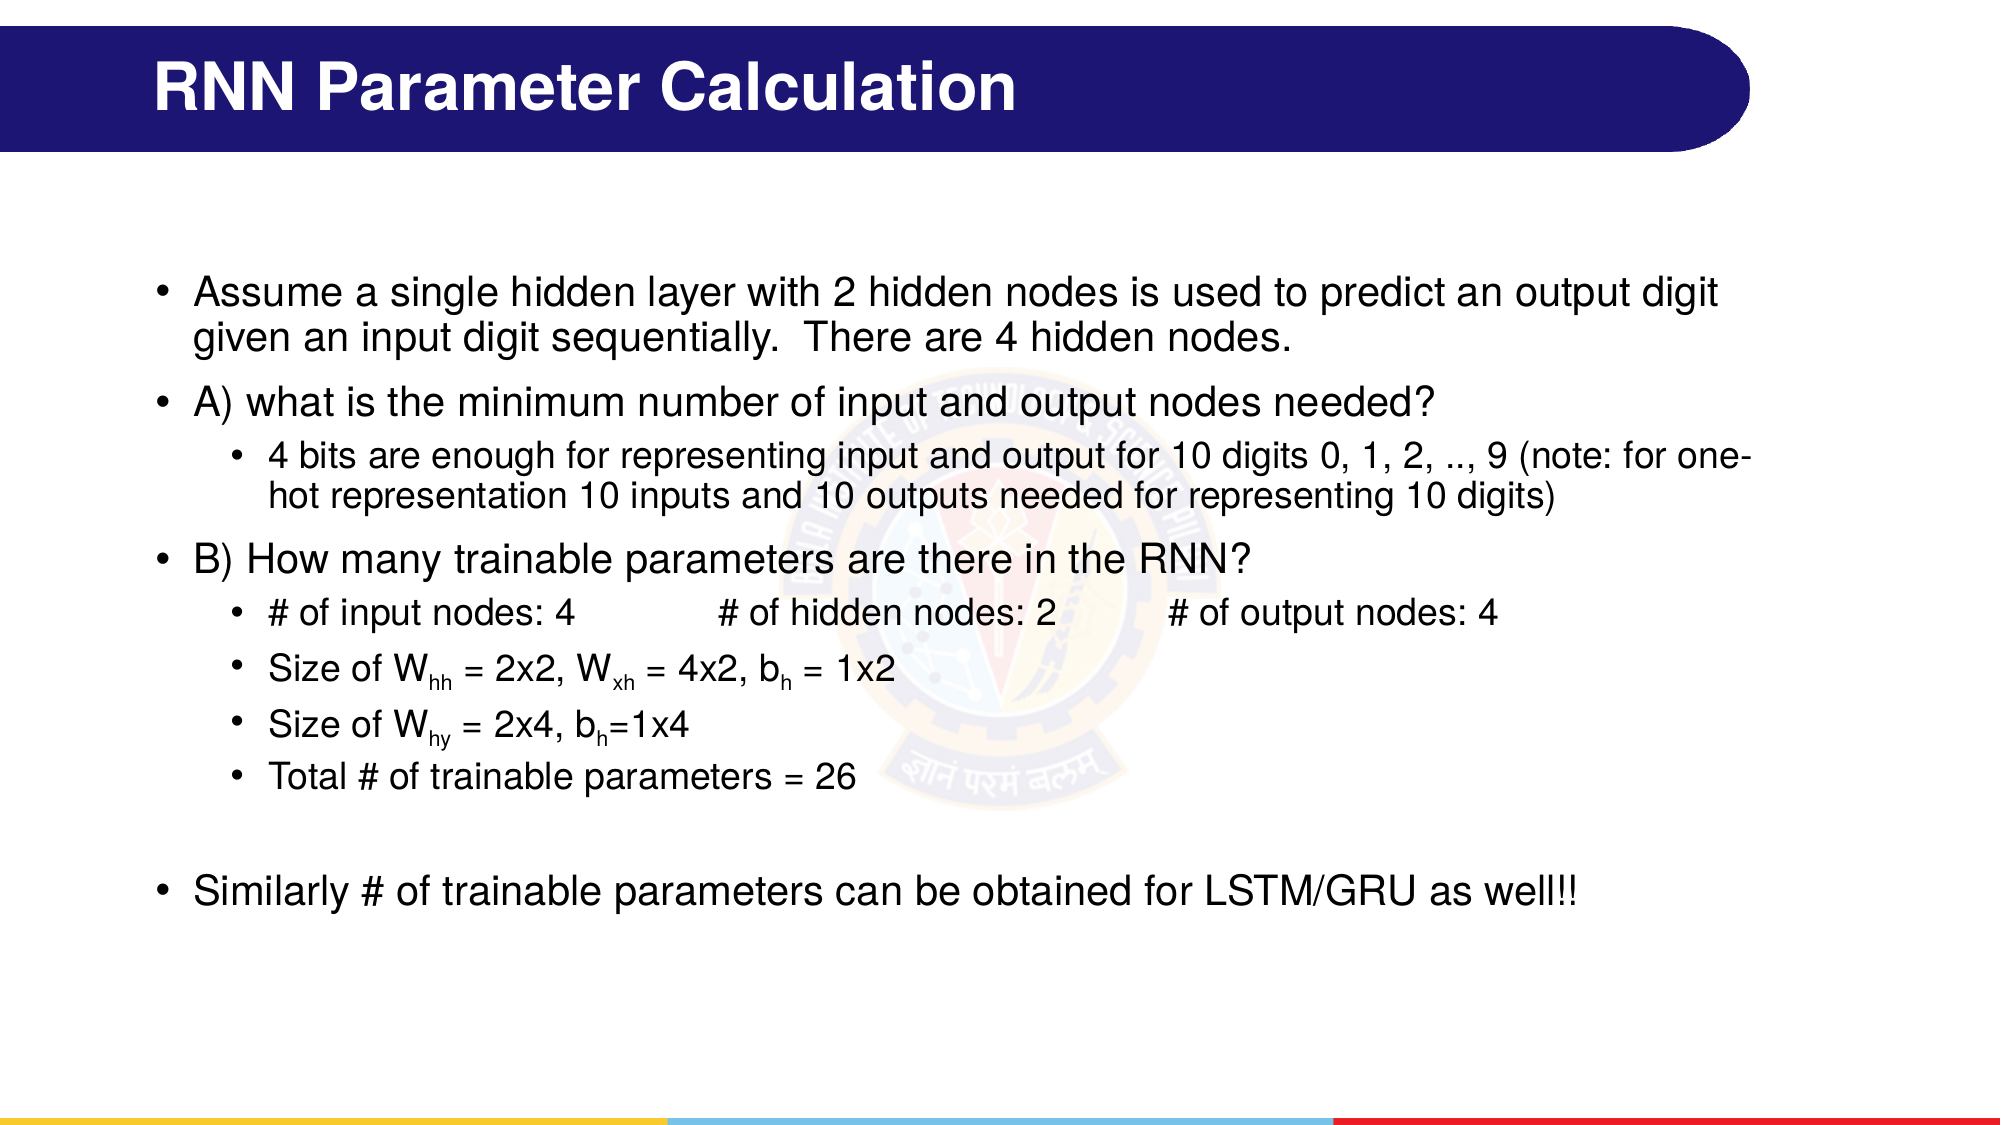

# RNN Parameter Calculation

Assume a single hidden layer with 2 hidden nodes is used to predict an output digit given an input digit sequentially.  There are 4 hidden nodes.
A) what is the minimum number of input and output nodes needed?
4 bits are enough for representing input and output for 10 digits 0, 1, 2, .., 9 (note: for one-hot representation 10 inputs and 10 outputs needed for representing 10 digits)
B) How many trainable parameters are there in the RNN?
# of input nodes: 4	# of hidden nodes: 2	# of output nodes: 4
Size of Whh = 2x2, Wxh = 4x2, bh = 1x2
Size of Why = 2x4, bh=1x4
Total # of trainable parameters = 26

Similarly # of trainable parameters can be obtained for LSTM/GRU as well!!